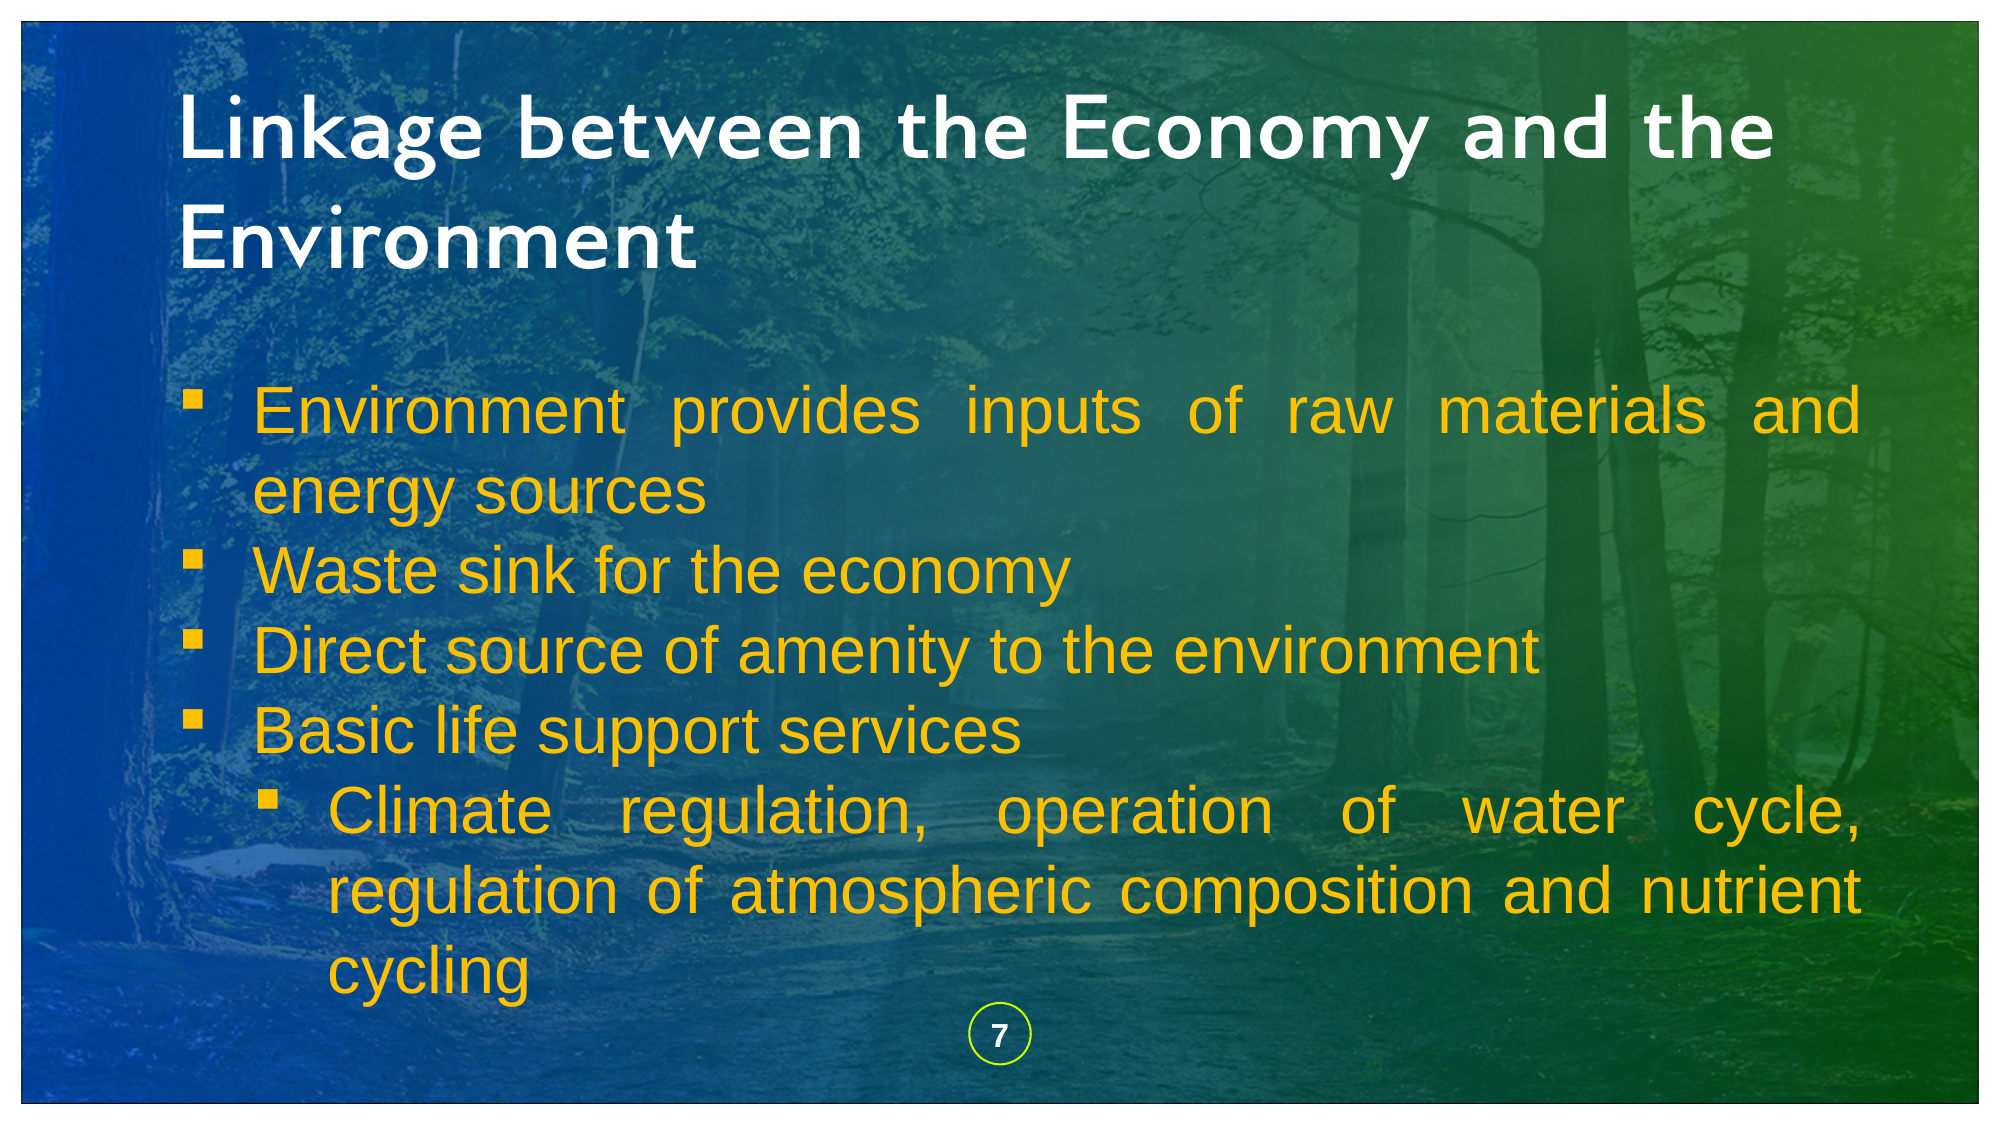

Linkage between the Economy and the Environment
Environment provides inputs of raw materials and energy sources
Waste sink for the economy
Direct source of amenity to the environment
Basic life support services
Climate regulation, operation of water cycle, regulation of atmospheric composition and nutrient cycling
7